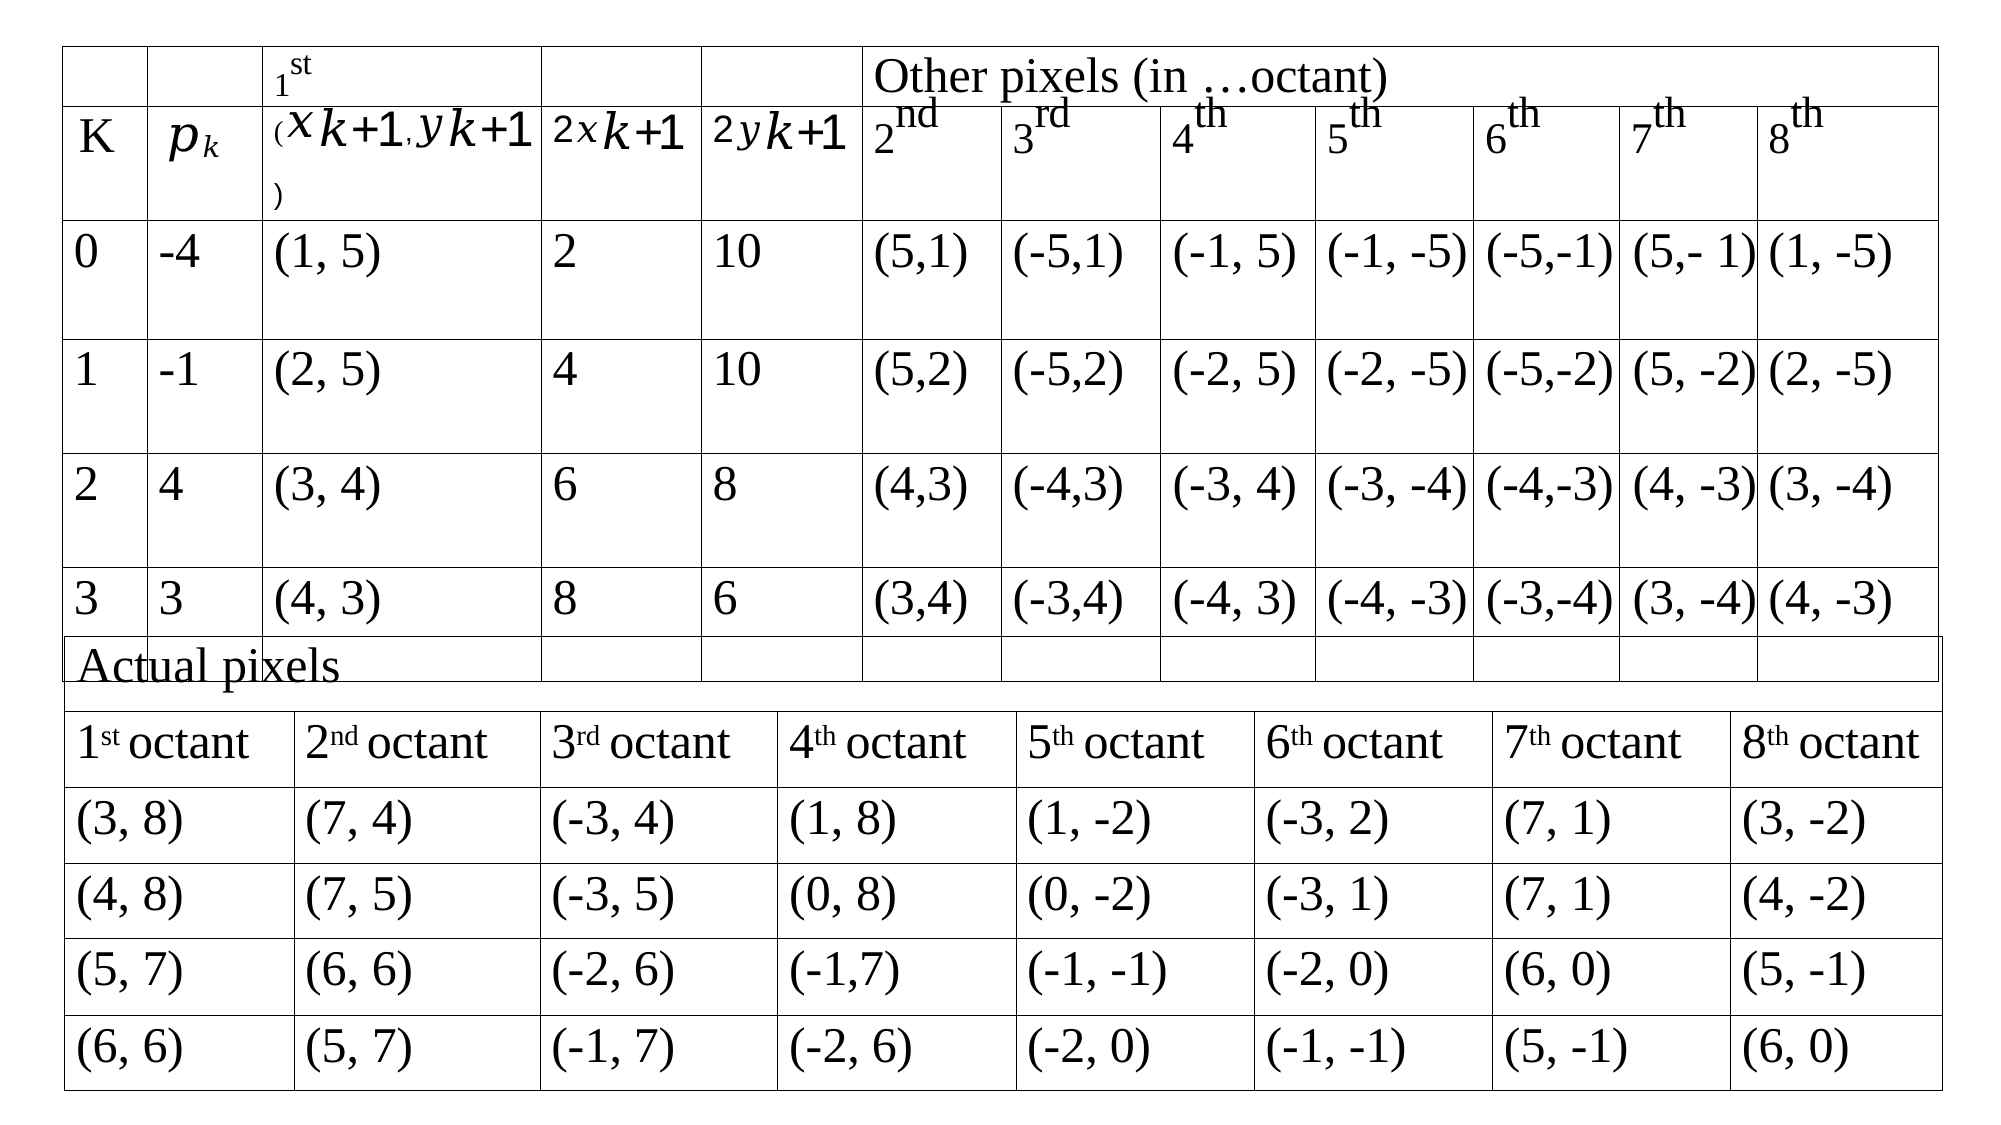

|  |  | st 1 |  |  | Other pixels (in …octant) |  |  |  |  |  |  |
| --- | --- | --- | --- | --- | --- | --- | --- | --- | --- | --- | --- |
| K | 𝑝𝑘 | (𝑥𝑘+1,𝑦𝑘+1) | 2𝑥𝑘+1 | 2𝑦𝑘+1 | nd 2 | rd 3 | th 4 | th 5 | th 6 | th 7 | th 8 |
| 0 | -4 | (1, 5) | 2 | 10 | (5,1) | (-5,1) | (-1, 5) | (-1, -5) | (-5,-1) | (5,- 1) | (1, -5) |
| 1 | -1 | (2, 5) | 4 | 10 | (5,2) | (-5,2) | (-2, 5) | (-2, -5) | (-5,-2) | (5, -2) | (2, -5) |
| 2 | 4 | (3, 4) | 6 | 8 | (4,3) | (-4,3) | (-3, 4) | (-3, -4) | (-4,-3) | (4, -3) | (3, -4) |
| 3 | 3 | (4, 3) | 8 | 6 | (3,4) | (-3,4) | (-4, 3) | (-4, -3) | (-3,-4) | (3, -4) | (4, -3) |
| Actual pixels |  |  |  |  |  |  |  |
| --- | --- | --- | --- | --- | --- | --- | --- |
| 1st octant | 2nd octant | 3rd octant | 4th octant | 5th octant | 6th octant | 7th octant | 8th octant |
| (3, 8) | (7, 4) | (-3, 4) | (1, 8) | (1, -2) | (-3, 2) | (7, 1) | (3, -2) |
| (4, 8) | (7, 5) | (-3, 5) | (0, 8) | (0, -2) | (-3, 1) | (7, 1) | (4, -2) |
| (5, 7) | (6, 6) | (-2, 6) | (-1,7) | (-1, -1) | (-2, 0) | (6, 0) | (5, -1) |
| (6, 6) | (5, 7) | (-1, 7) | (-2, 6) | (-2, 0) | (-1, -1) | (5, -1) | (6, 0) |